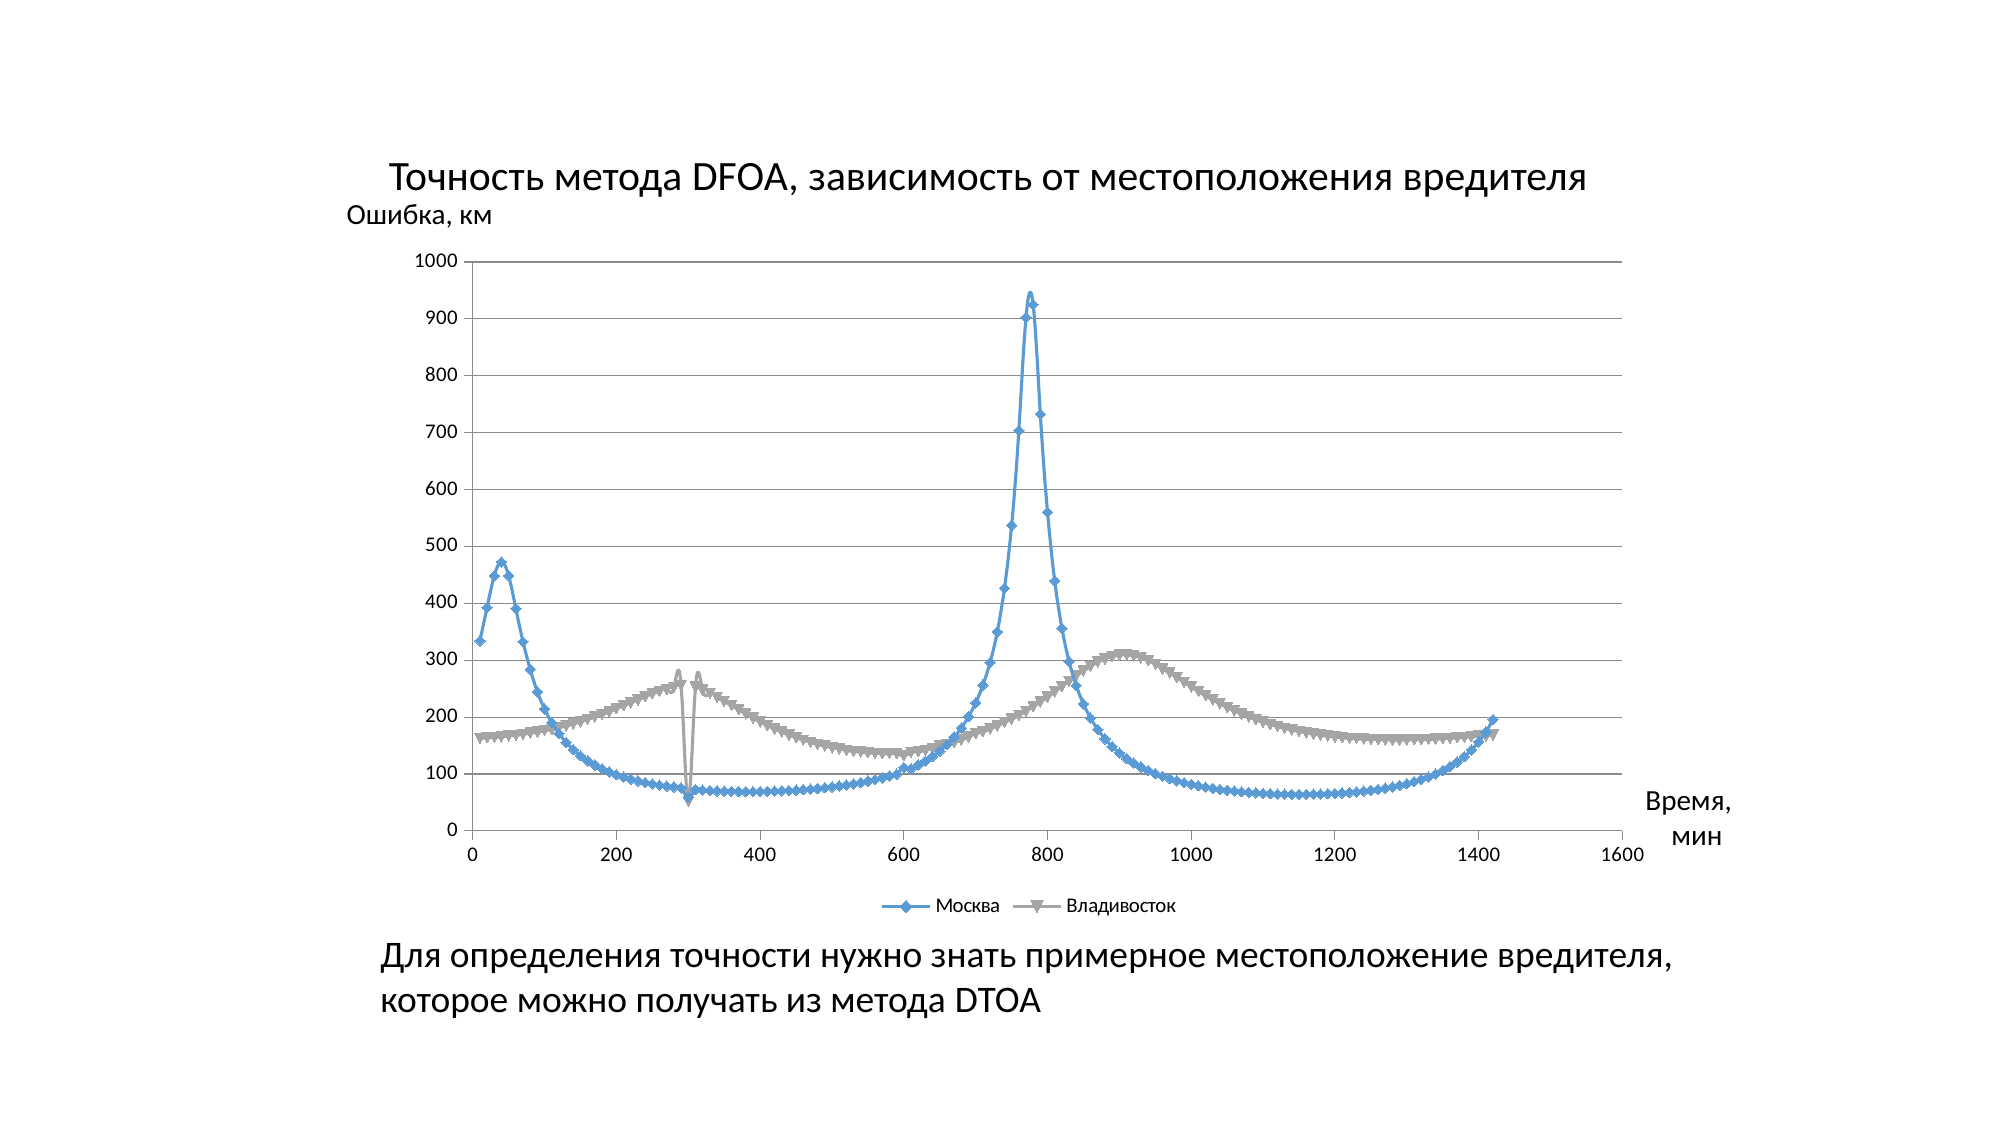

# Точность метода DFOA, зависимость от местоположения вредителя
Ошибка, км

### Chart

| Category |  |  |
|---|---|---|
Время,
    мин

Для определения точности нужно знать примерное местоположение вредителя, которое можно получать из метода DTOA